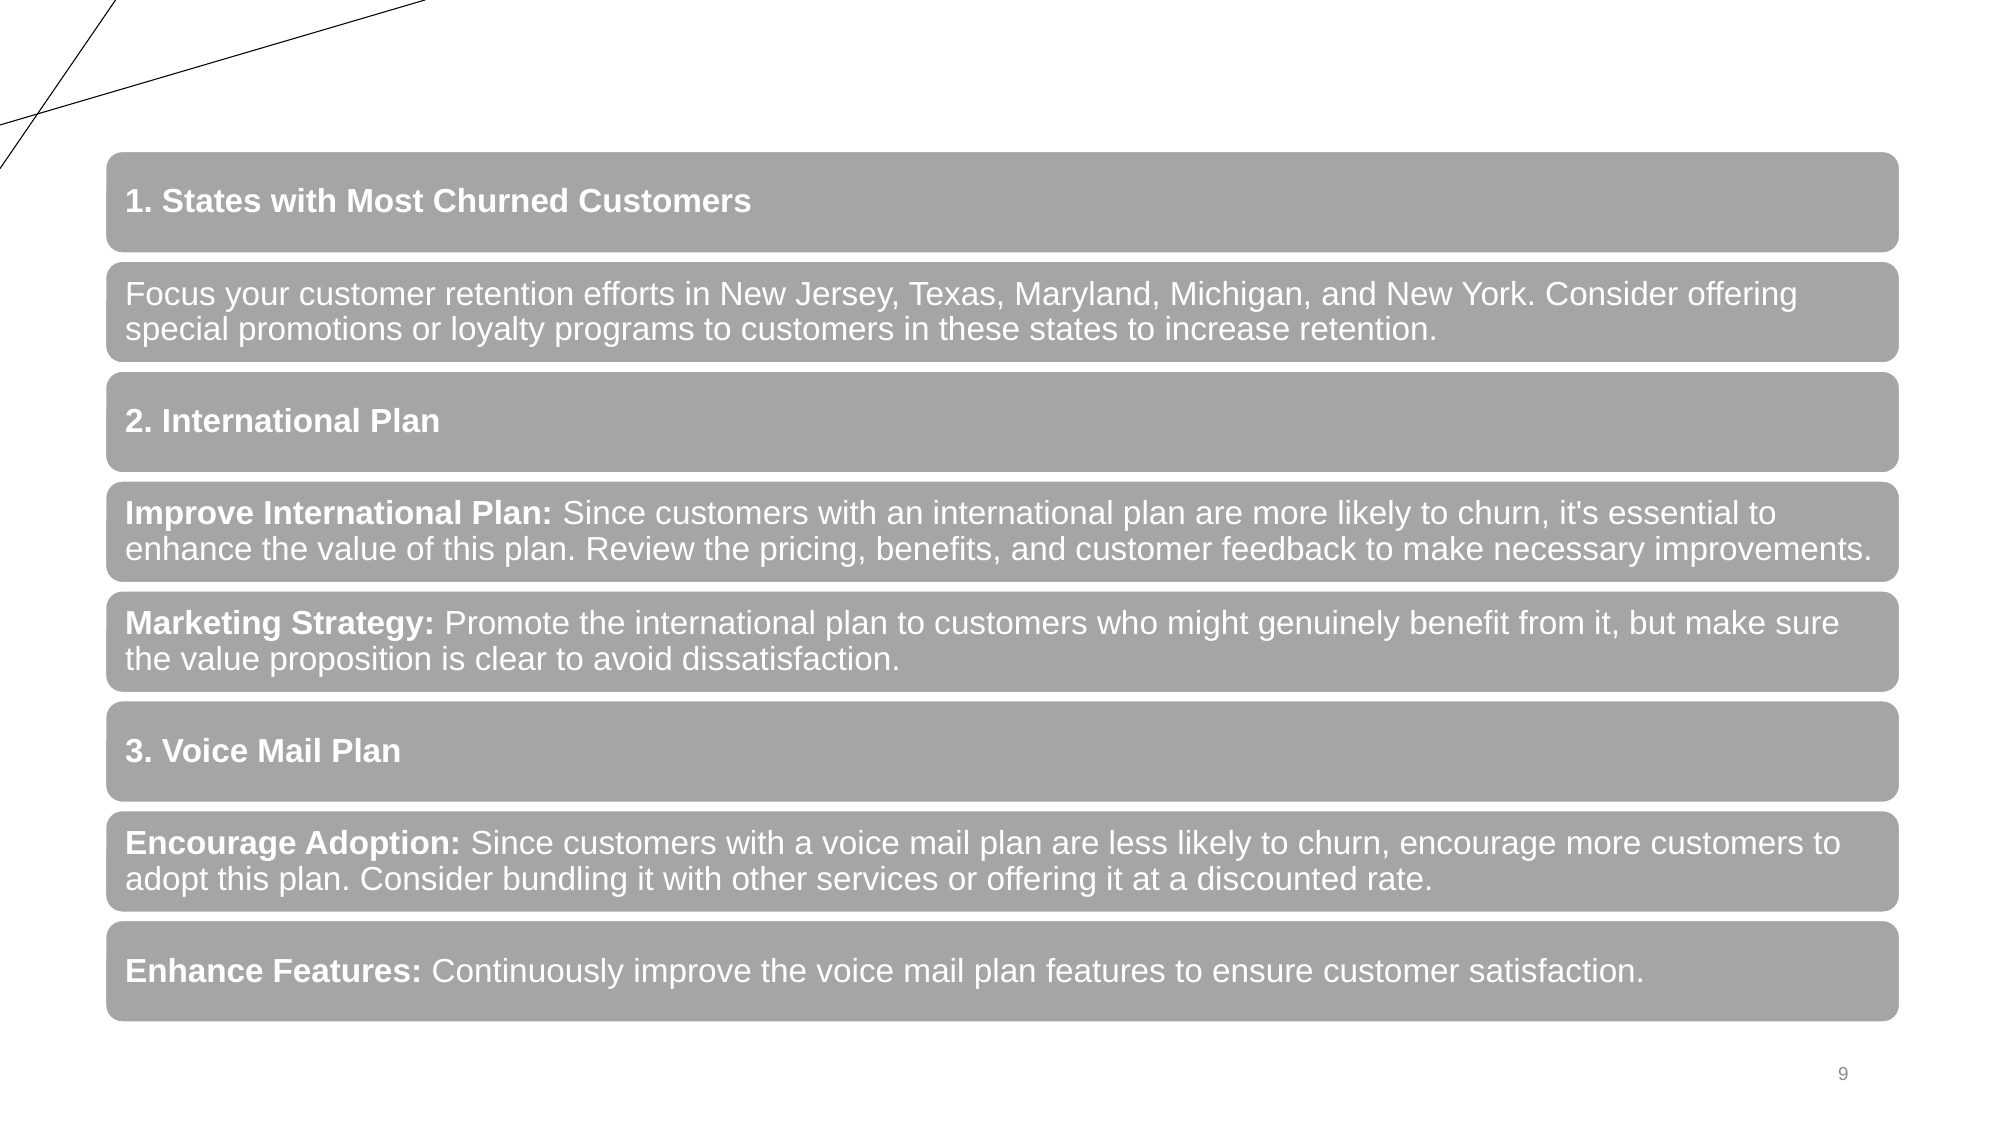

1. States with Most Churned Customers
Focus your customer retention efforts in New Jersey, Texas, Maryland, Michigan, and New York. Consider offering special promotions or loyalty programs to customers in these states to increase retention.
2. International Plan
Improve International Plan: Since customers with an international plan are more likely to churn, it's essential to enhance the value of this plan. Review the pricing, benefits, and customer feedback to make necessary improvements.
Marketing Strategy: Promote the international plan to customers who might genuinely benefit from it, but make sure the value proposition is clear to avoid dissatisfaction.
3. Voice Mail Plan
Encourage Adoption: Since customers with a voice mail plan are less likely to churn, encourage more customers to adopt this plan. Consider bundling it with other services or offering it at a discounted rate.
Enhance Features: Continuously improve the voice mail plan features to ensure customer satisfaction.
9